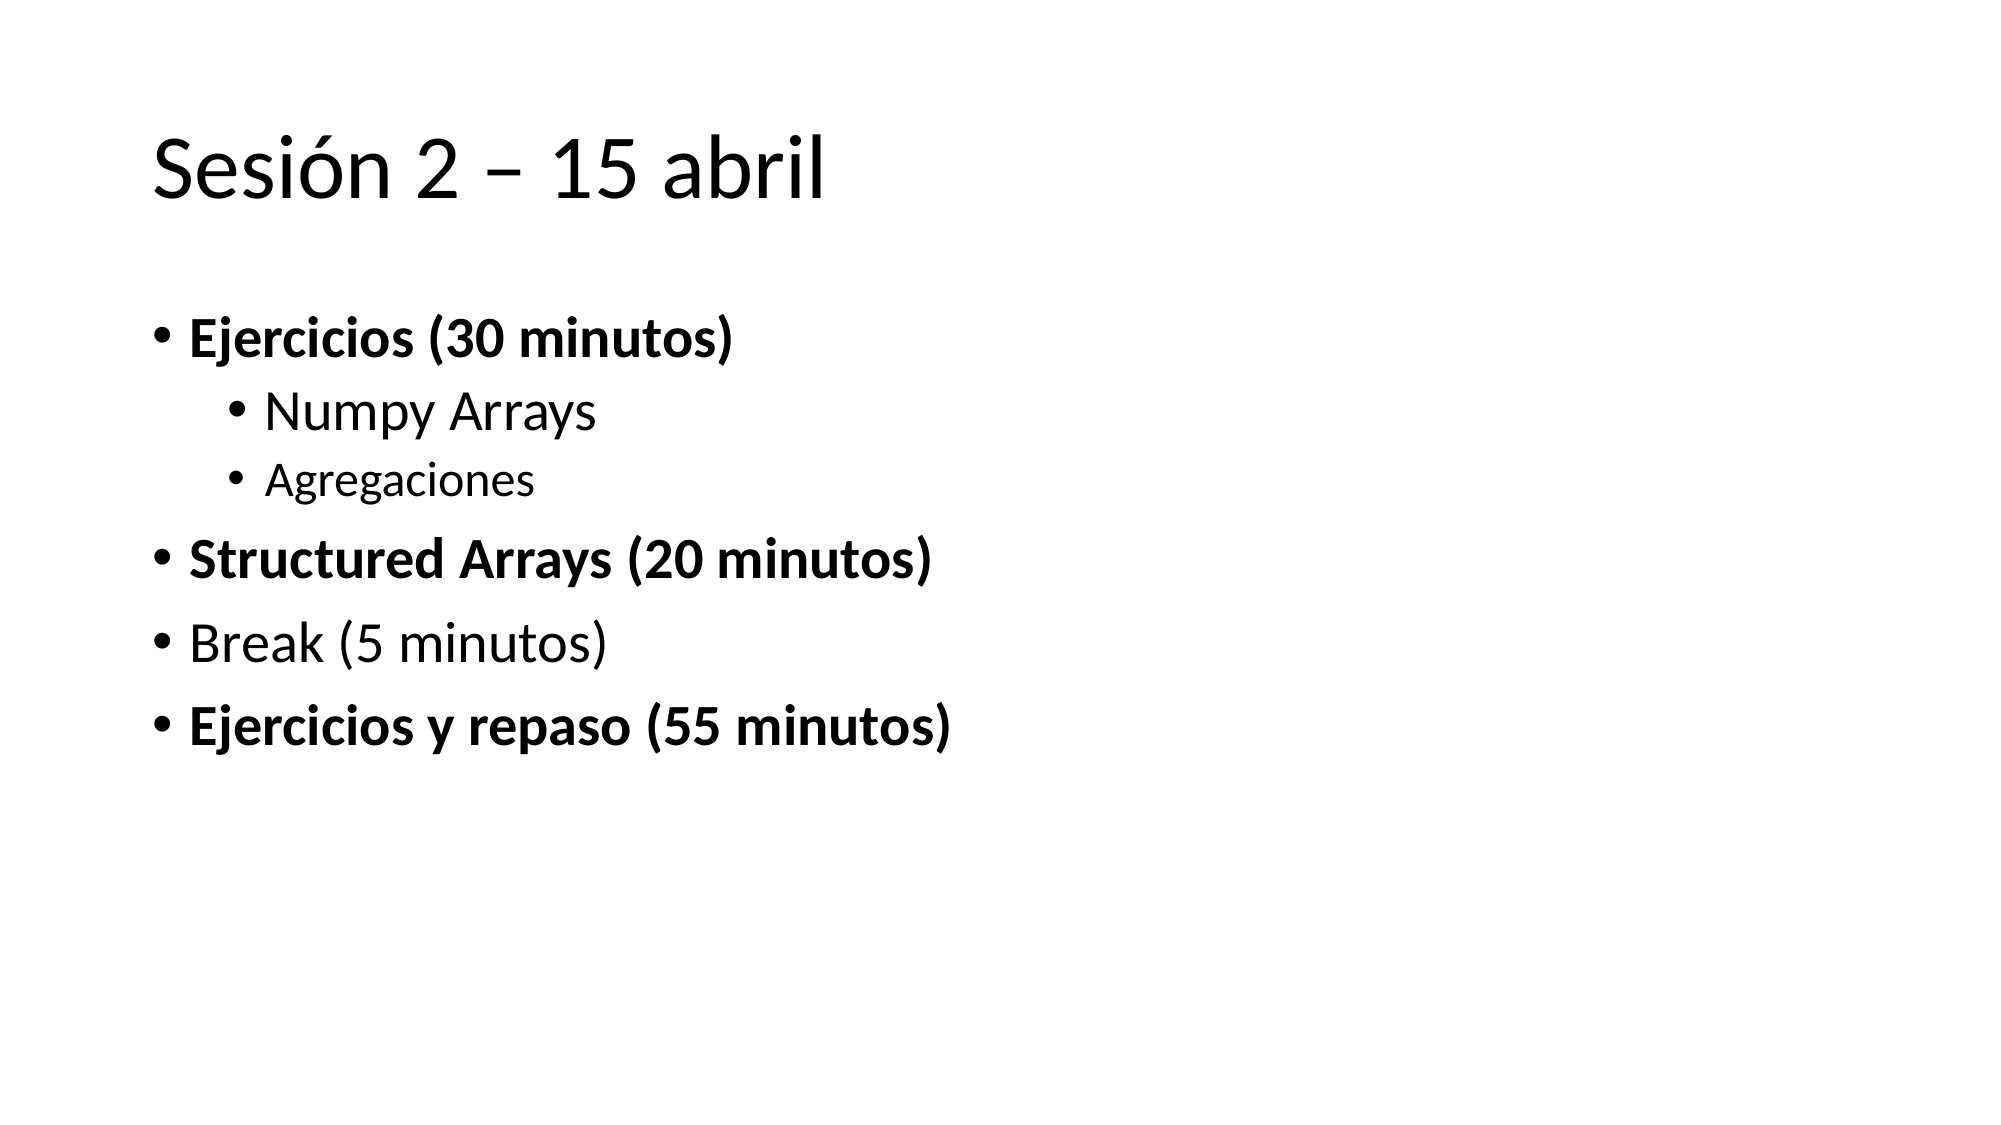

# Sesión 2 – 15 abril
Ejercicios (30 minutos)
Numpy Arrays
Agregaciones
Structured Arrays (20 minutos)
Break (5 minutos)
Ejercicios y repaso (55 minutos)